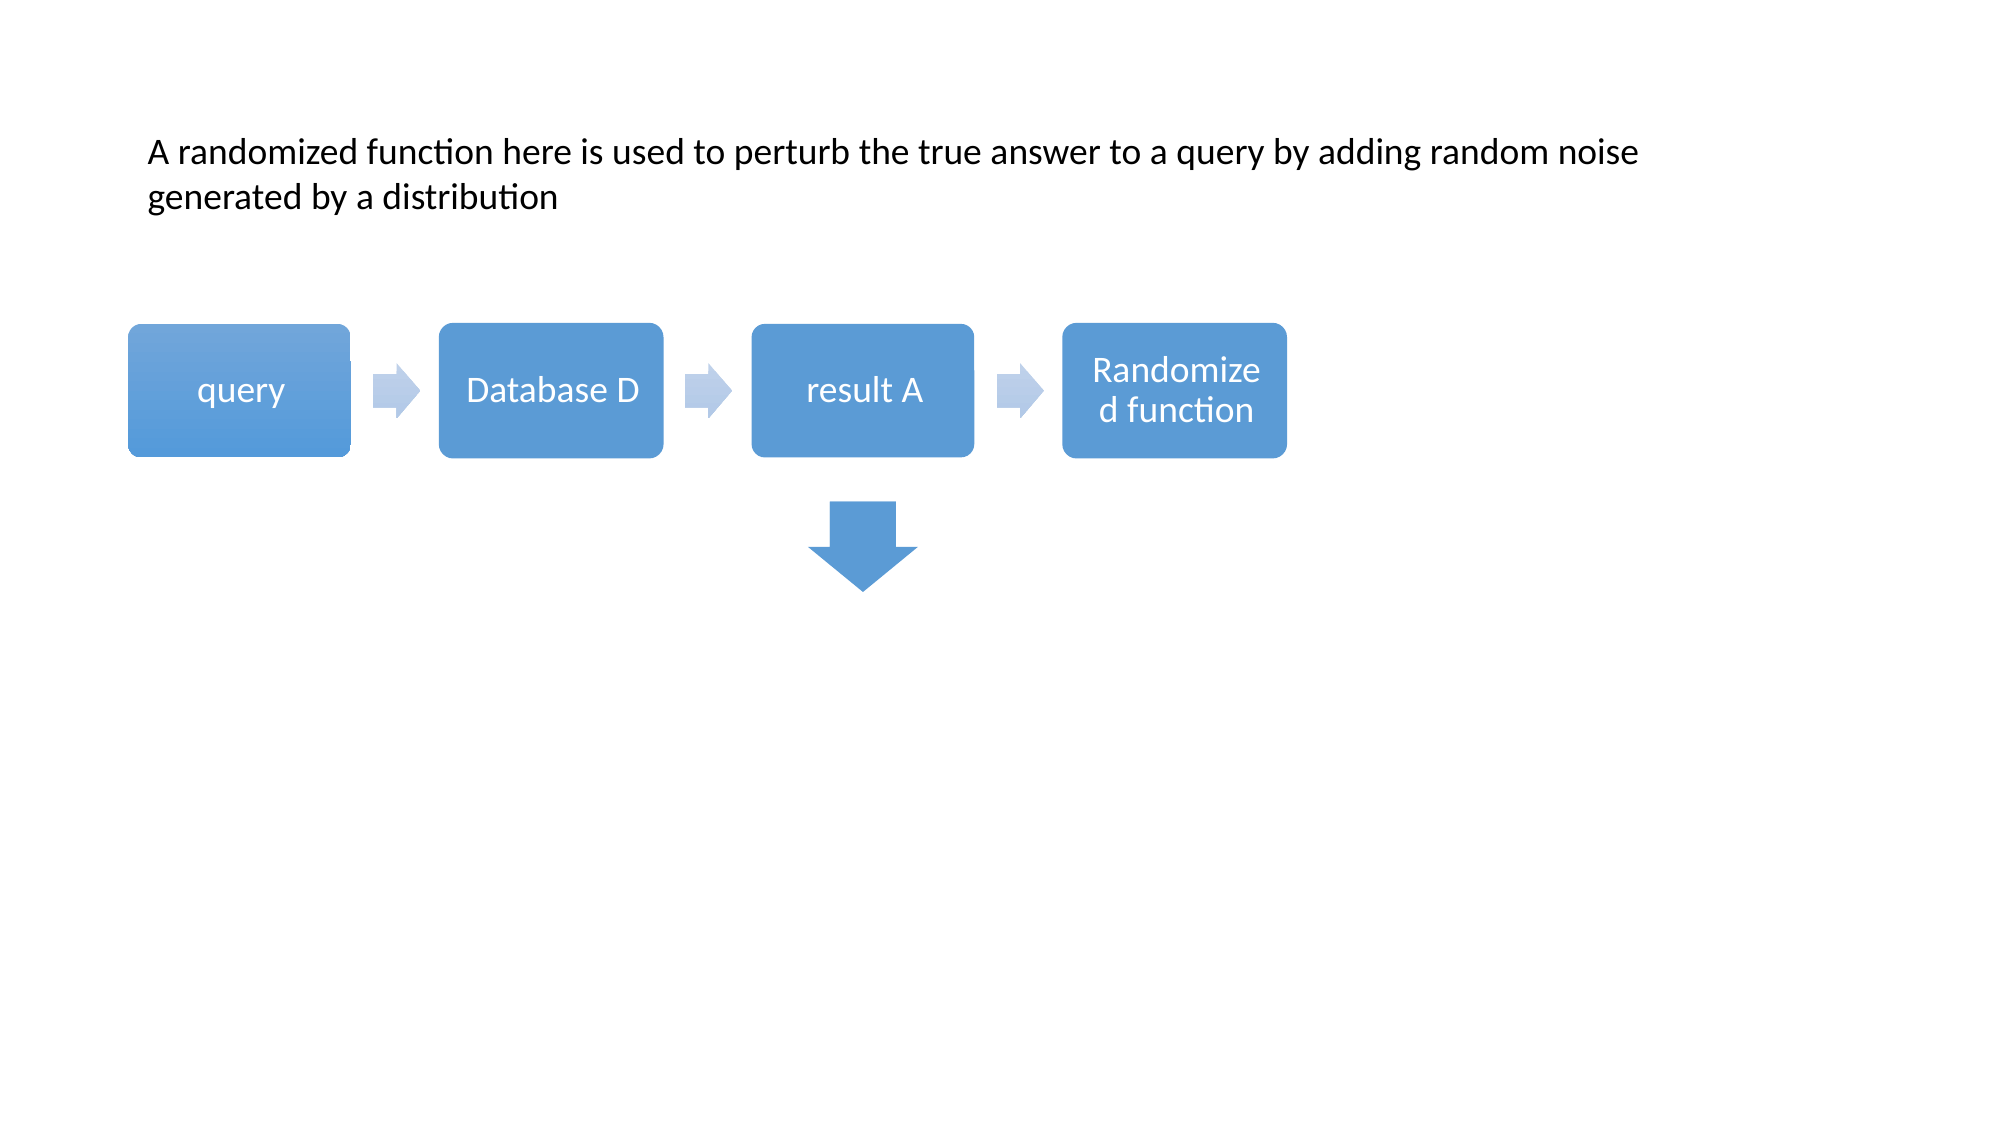

A randomized function here is used to perturb the true answer to a query by adding random noise generated by a distribution

query

Database D

result A

Randomized function

response B